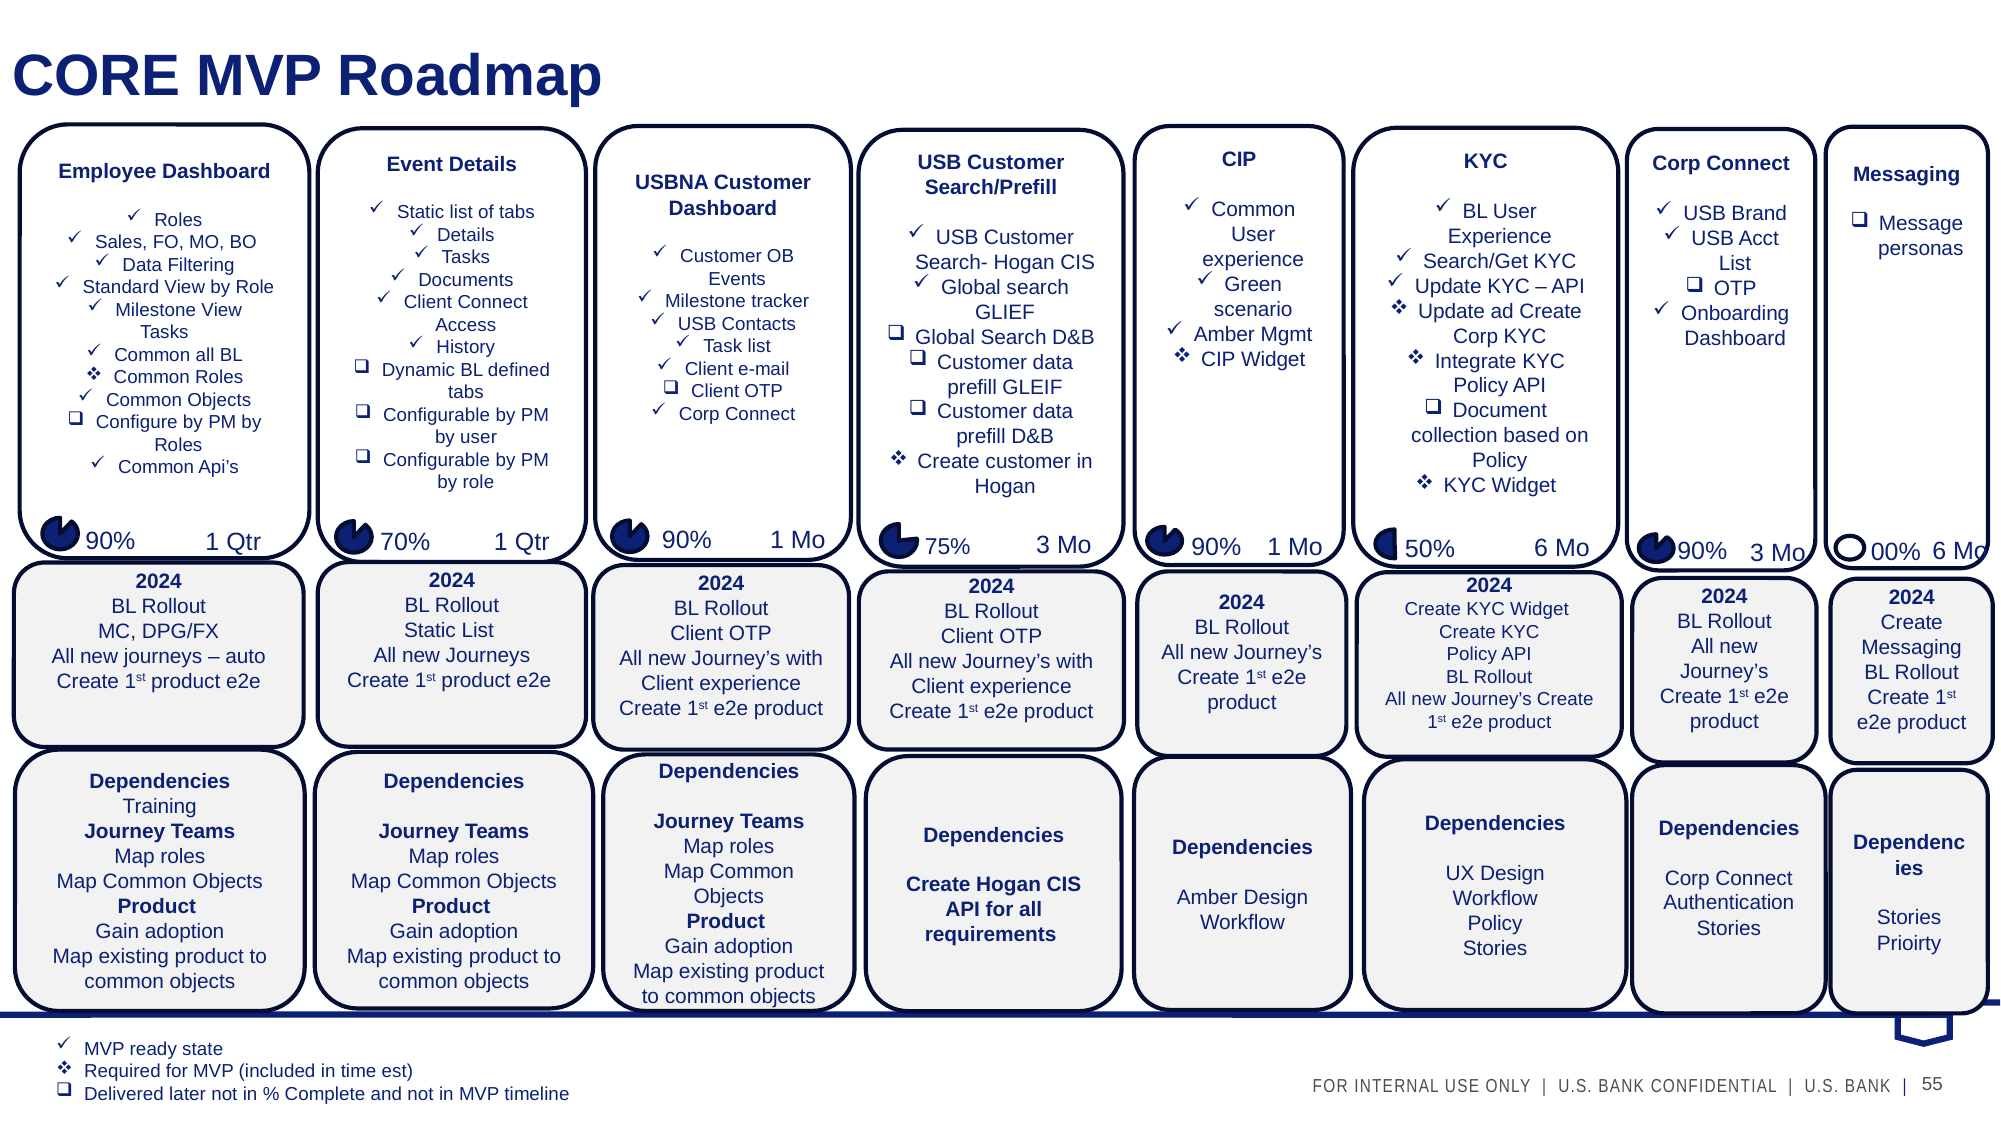

# CORE MVP Roadmap
Employee Dashboard

Roles
Sales, FO, MO, BO
Data Filtering
Standard View by Role
Milestone View
Tasks
Common all BL
Common Roles
Common Objects
Configure by PM by Roles
Common Api’s

USBNA Customer Dashboard

Customer OB Events
Milestone tracker
USB Contacts
Task list
Client e-mail
Client OTP
Corp Connect

CIP

Common User experience
Green scenario
Amber Mgmt
CIP Widget

Messaging

Message personas

KYC

BL User Experience
Search/Get KYC
Update KYC – API
Update ad Create Corp KYC
Integrate KYC Policy API
Document collection based on Policy
KYC Widget

Event Details

Static list of tabs
Details
Tasks
Documents
Client Connect Access
History
Dynamic BL defined tabs
Configurable by PM by user
Configurable by PM by role

Corp Connect

USB Brand
USB Acct List
OTP
Onboarding Dashboard

USB Customer
Search/Prefill

USB Customer Search- Hogan CIS
Global search GLIEF
Global Search D&B
Customer data prefill GLEIF
Customer data prefill D&B
Create customer in Hogan

90%
90%
1 Mo
90%

 1 Qtr
   1 Qtr
70%

3 Mo
1 Mo
90%
75%
6 Mo

50%

90%
6 Mo
00%
3 Mo

2024
BL Rollout
Static List
All new Journeys
Create 1st product e2e

2024
BL Rollout
MC, DPG/FX
All new journeys – auto
Create 1st product e2e

2024
BL Rollout
Client OTP
All new Journey’s with Client experience
Create 1st e2e product

2024
BL Rollout
Client OTP
All new Journey’s with Client experience
Create 1st e2e product

2024
BL Rollout
All new Journey’s
Create 1st e2e product

2024
Create KYC Widget
Create KYC
Policy API
BL Rollout
All new Journey’s Create 1st e2e product

2024
BL Rollout
All new Journey’s Create 1st e2e product

2024
Create Messaging
BL Rollout
Create 1st e2e product

Dependencies
Training
Journey Teams
Map roles
Map Common Objects
Product
Gain adoption
Map existing product to common objects
Dependencies

Journey Teams
Map roles
Map Common Objects
Product
Gain adoption
Map existing product to common objects
Dependencies

Journey Teams
Map roles
Map Common Objects
Product
Gain adoption
Map existing product to common objects
Dependencies

Create Hogan CIS
API for all requirements
Dependencies

Amber Design
Workflow
Dependencies

UX Design
Workflow
Policy
Stories
Dependencies

Corp Connect
Authentication
Stories

Dependencies

Stories
Prioirty
MVP ready state
Required for MVP (included in time est)
Delivered later not in % Complete and not in MVP timeline